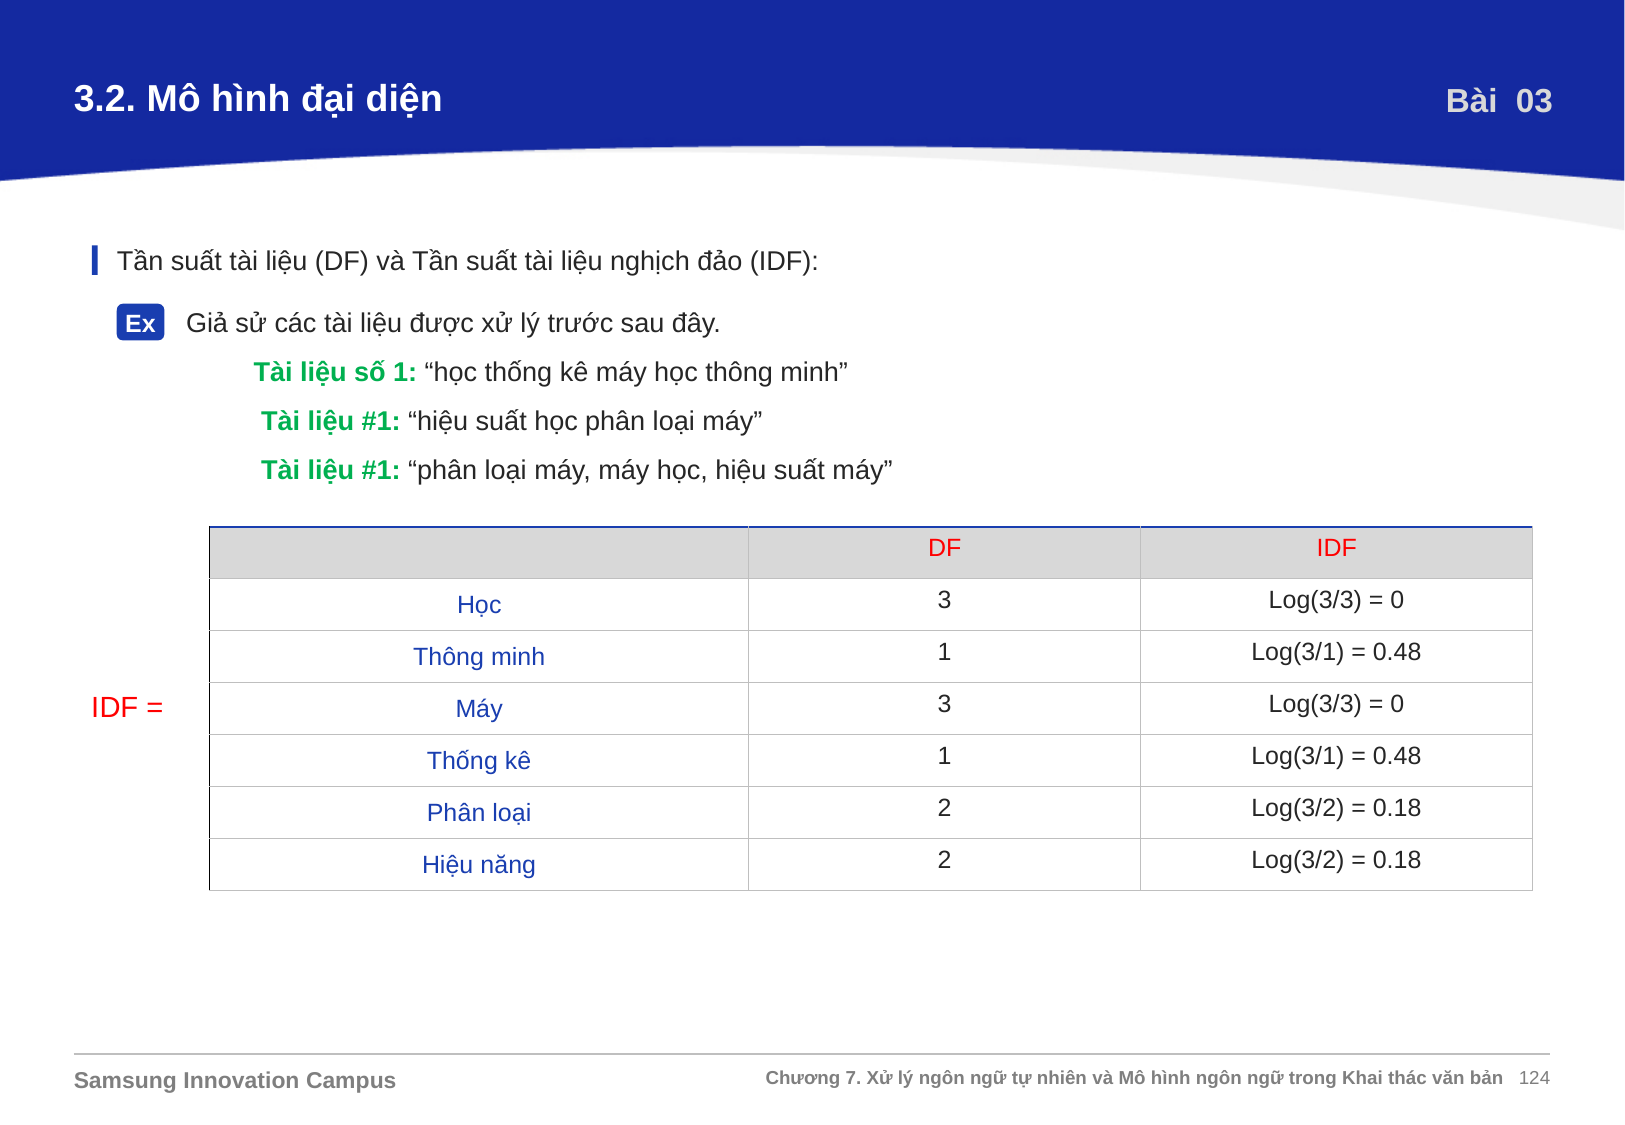

3.2. Mô hình đại diện
Bài  03
Tần suất tài liệu (DF) và Tần suất tài liệu nghịch đảo (IDF):

Giả sử các tài liệu được xử lý trước sau đây.
         Tài liệu số 1: “học thống kê máy học thông minh”
          Tài liệu #1: “hiệu suất học phân loại máy”
          Tài liệu #1: “phân loại máy, máy học, hiệu suất máy”
Ex
|  | DF | IDF |
| --- | --- | --- |
| Học | 3 | Log(3/3) = 0 |
| Thông minh | 1 | Log(3/1) = 0.48 |
| Máy | 3 | Log(3/3) = 0 |
| Thống kê | 1 | Log(3/1) = 0.48 |
| Phân loại | 2 | Log(3/2) = 0.18 |
| Hiệu năng | 2 | Log(3/2) = 0.18 |
IDF =